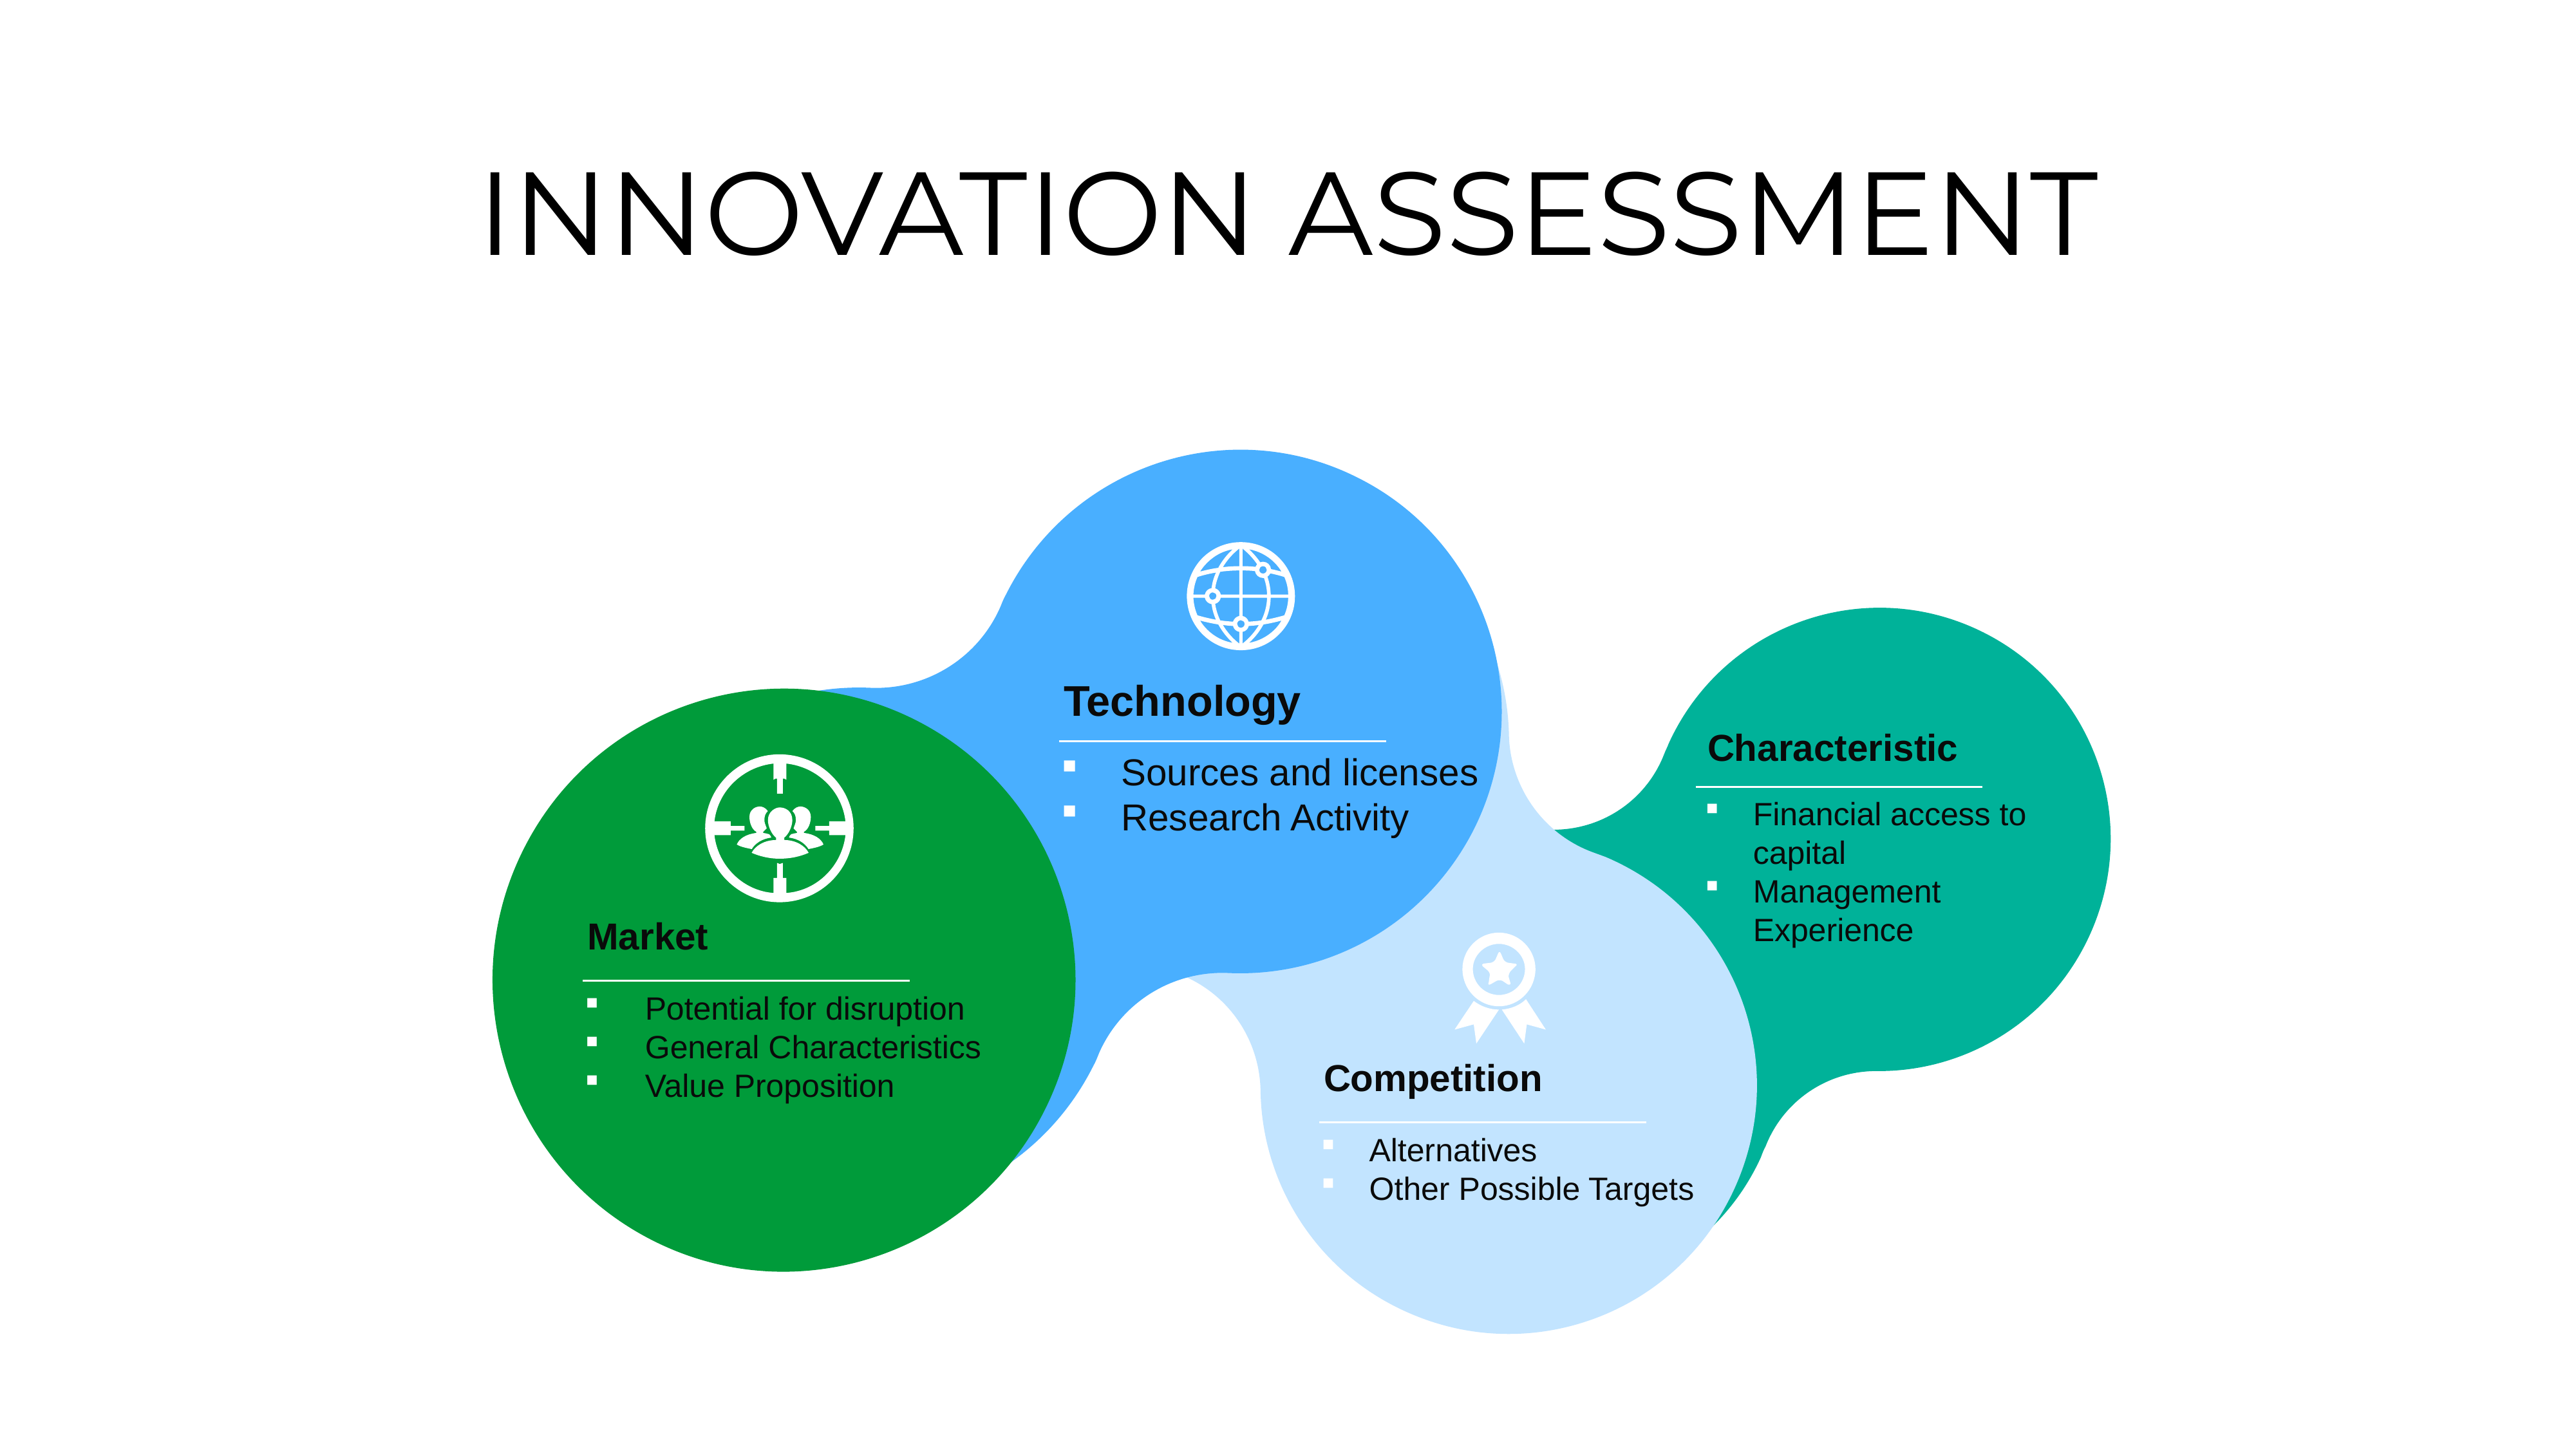

156
# INNOVATION ASSESSMENT

Technology

Characteristic
Sources and licenses
Research Activity

Financial access to capital
Management Experience
Market
Potential for disruption
General Characteristics
Value Proposition

Competition
Alternatives
Other Possible Targets